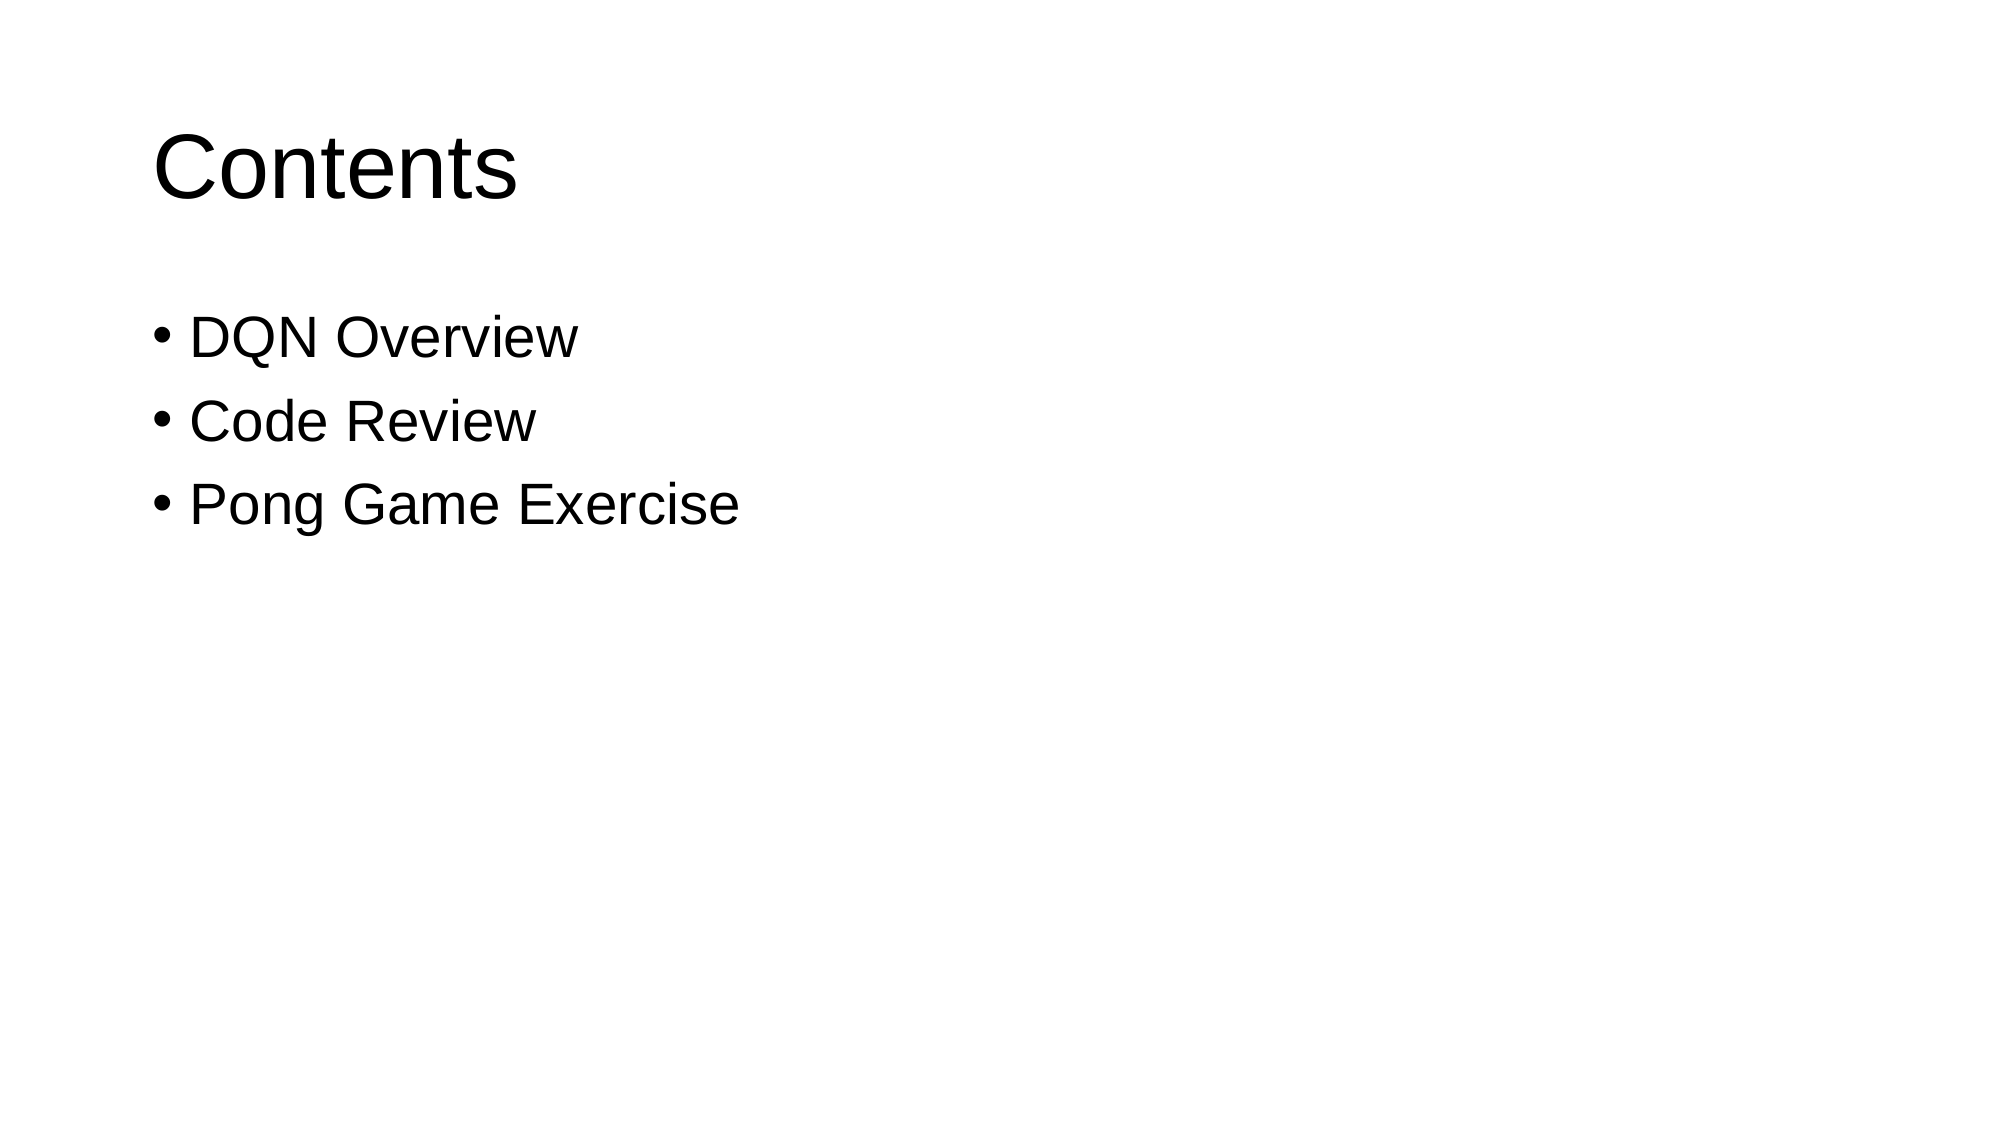

# Contents
DQN Overview
Code Review
Pong Game Exercise